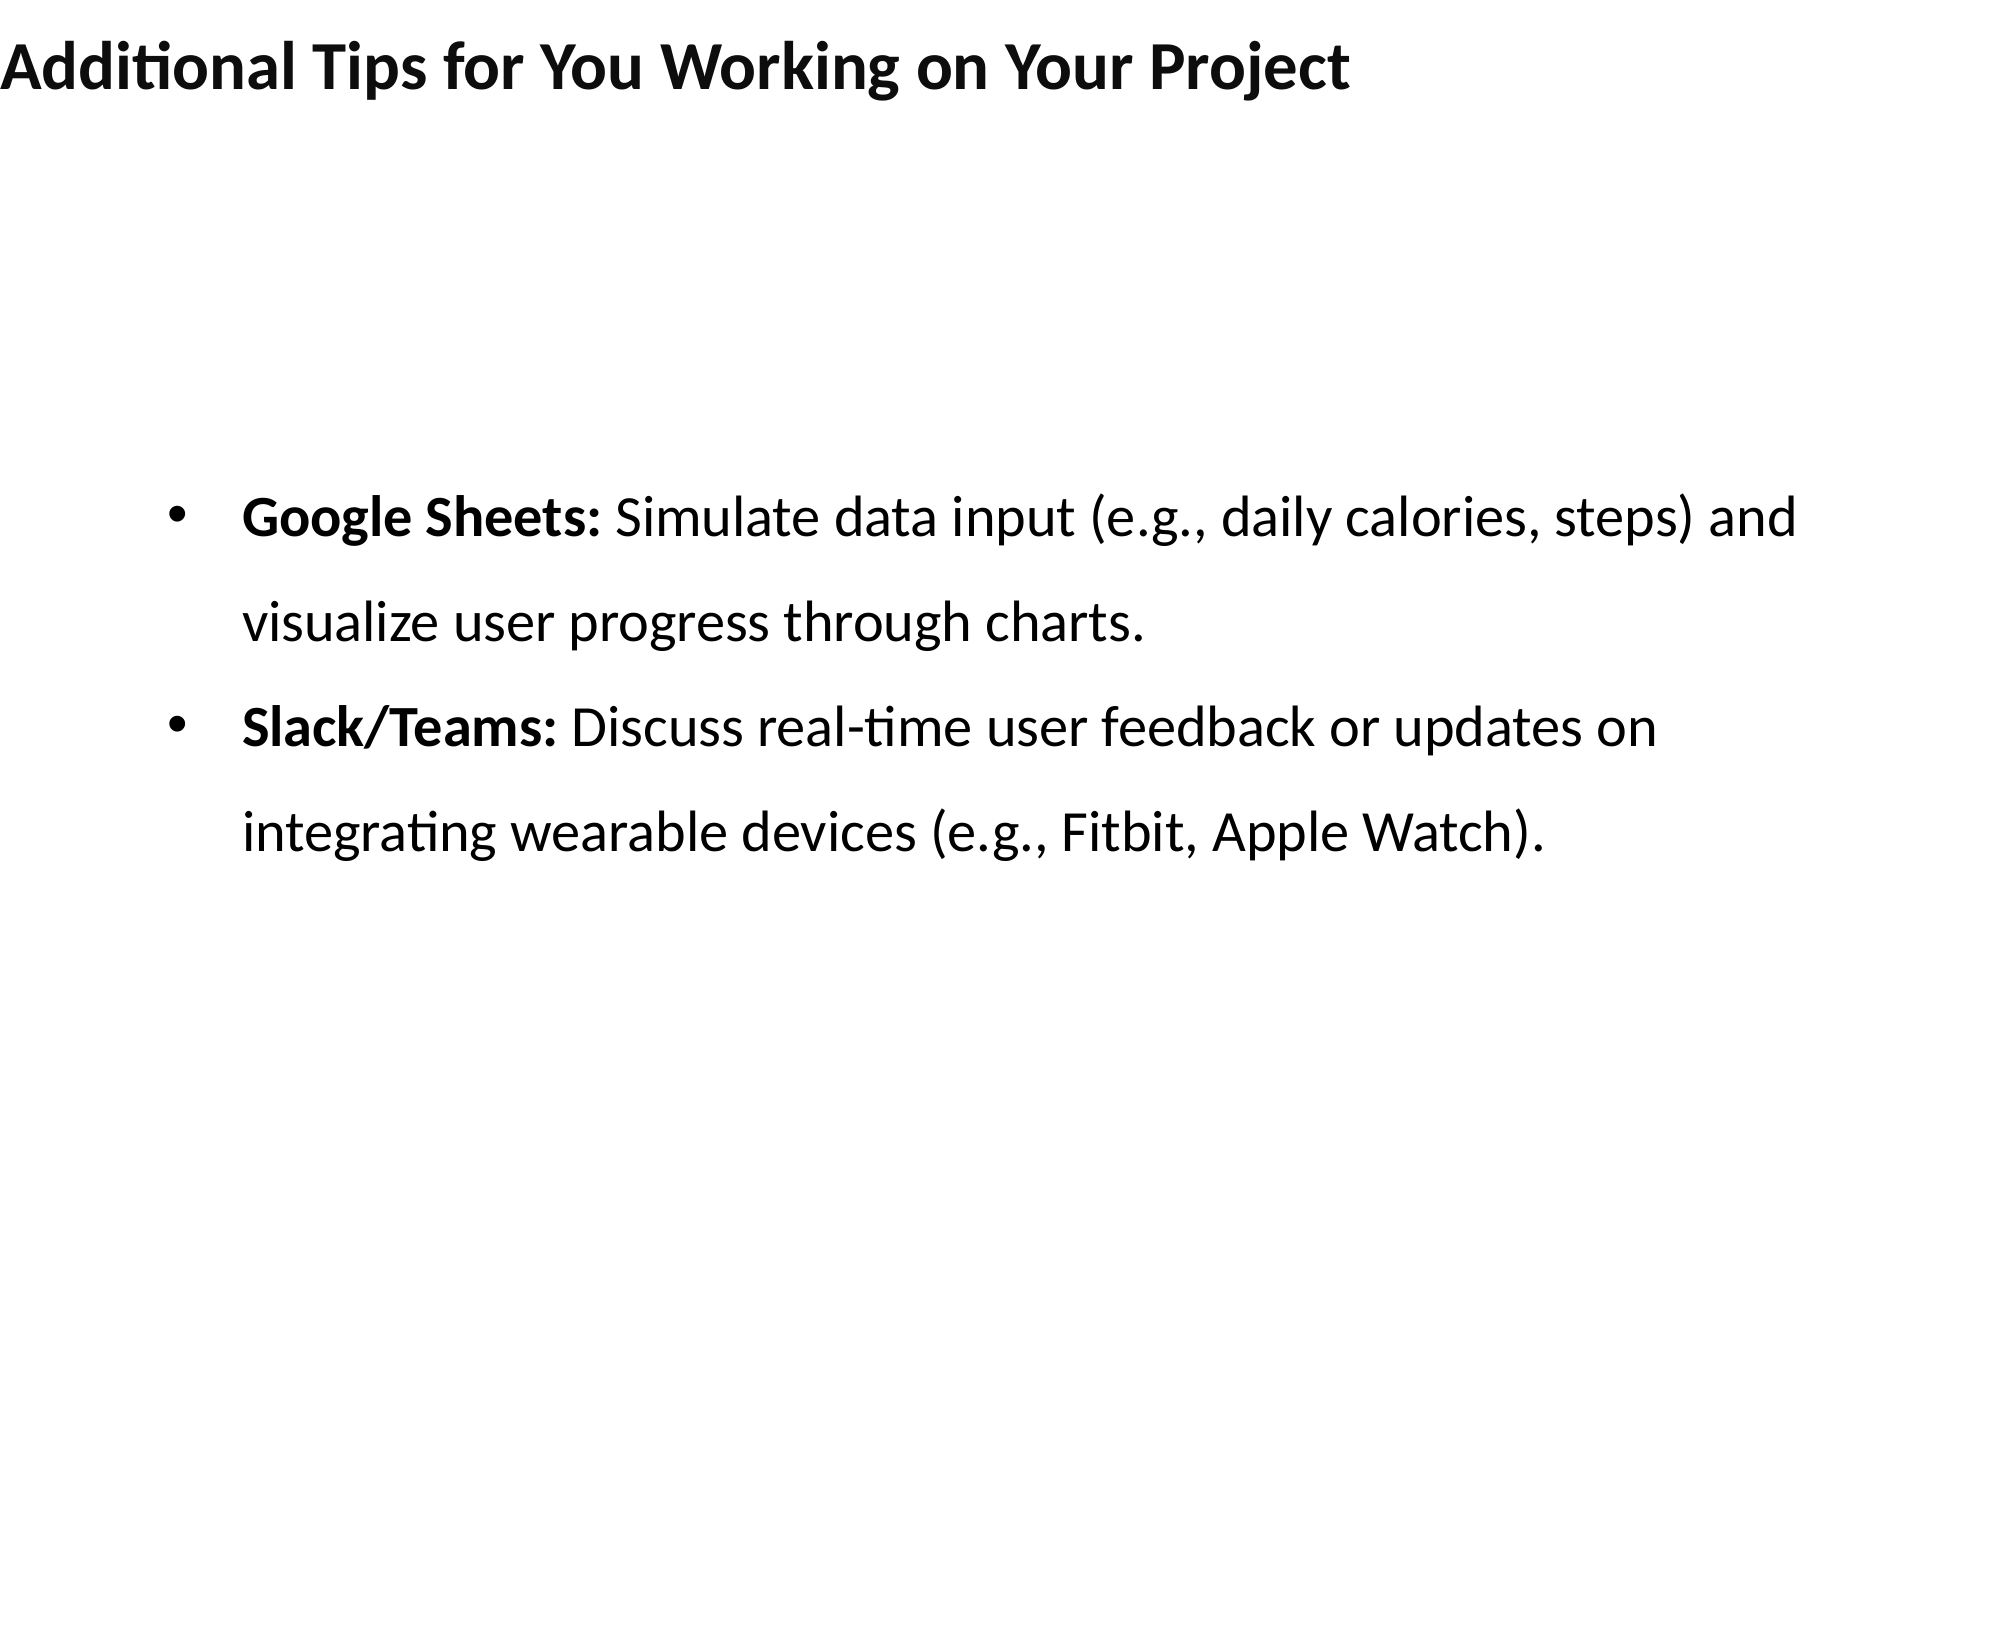

# Additional Tips for You Working on Your Project
Google Sheets: Simulate data input (e.g., daily calories, steps) and visualize user progress through charts.
Slack/Teams: Discuss real-time user feedback or updates on integrating wearable devices (e.g., Fitbit, Apple Watch).